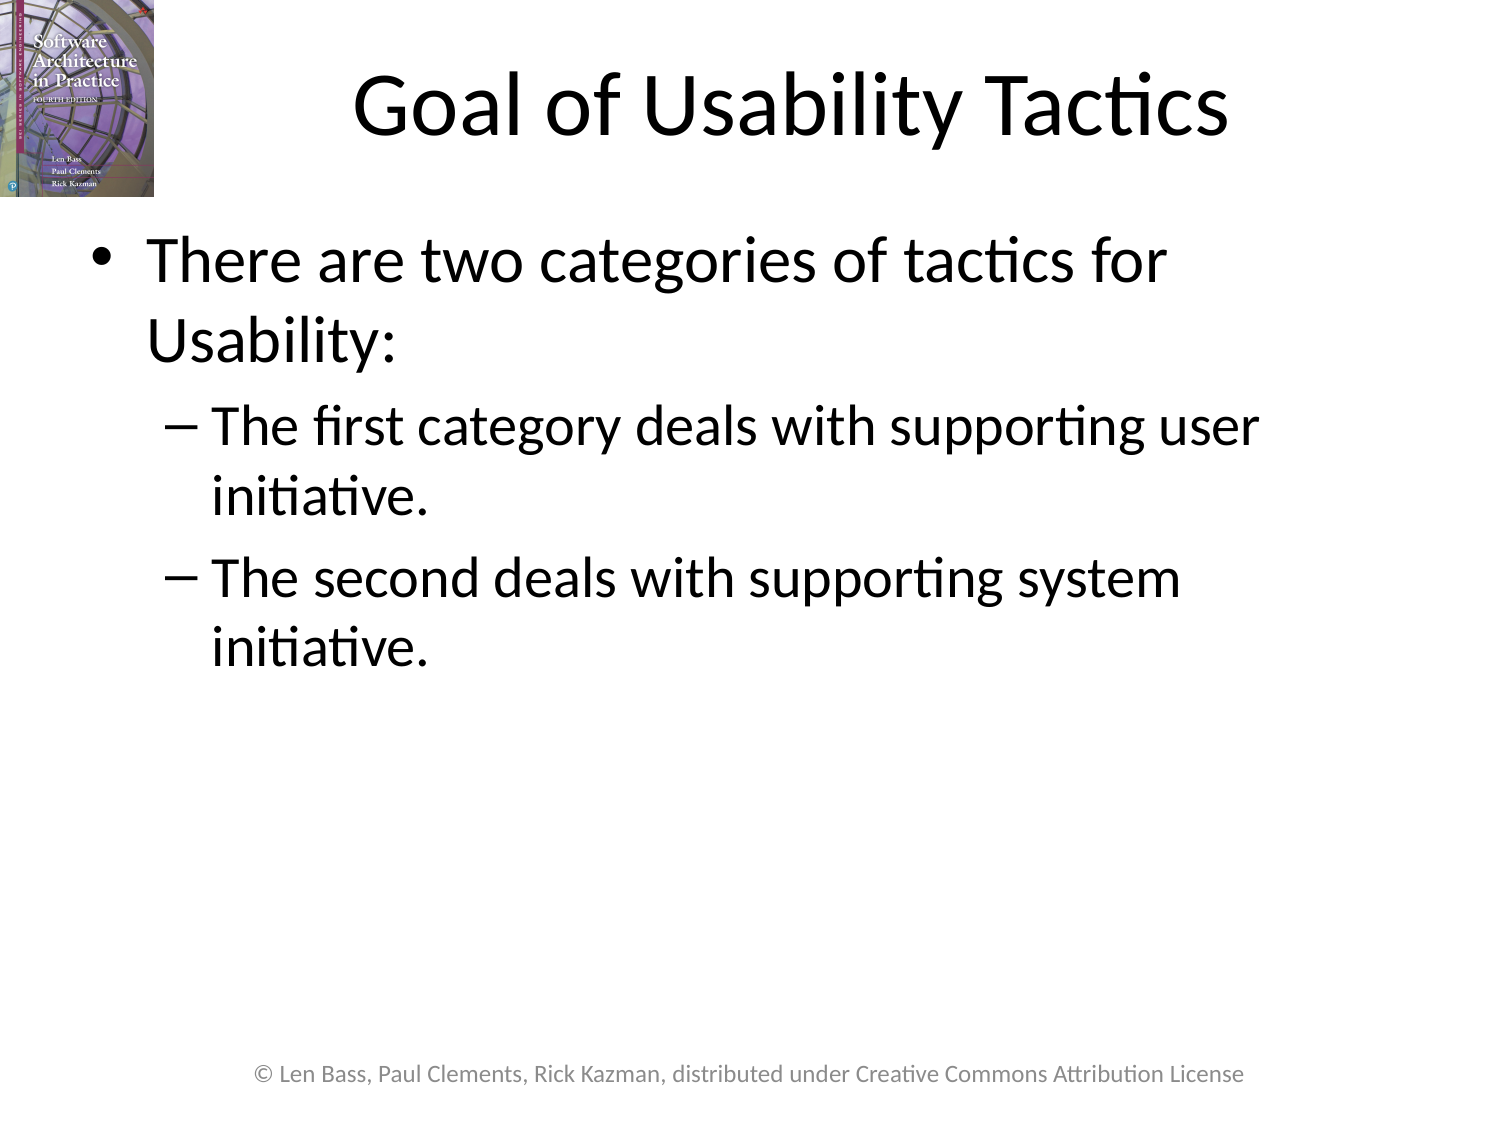

# Goal of Usability Tactics
There are two categories of tactics for Usability:
The first category deals with supporting user initiative.
The second deals with supporting system initiative.

© Len Bass, Paul Clements, Rick Kazman, distributed under Creative Commons Attribution License